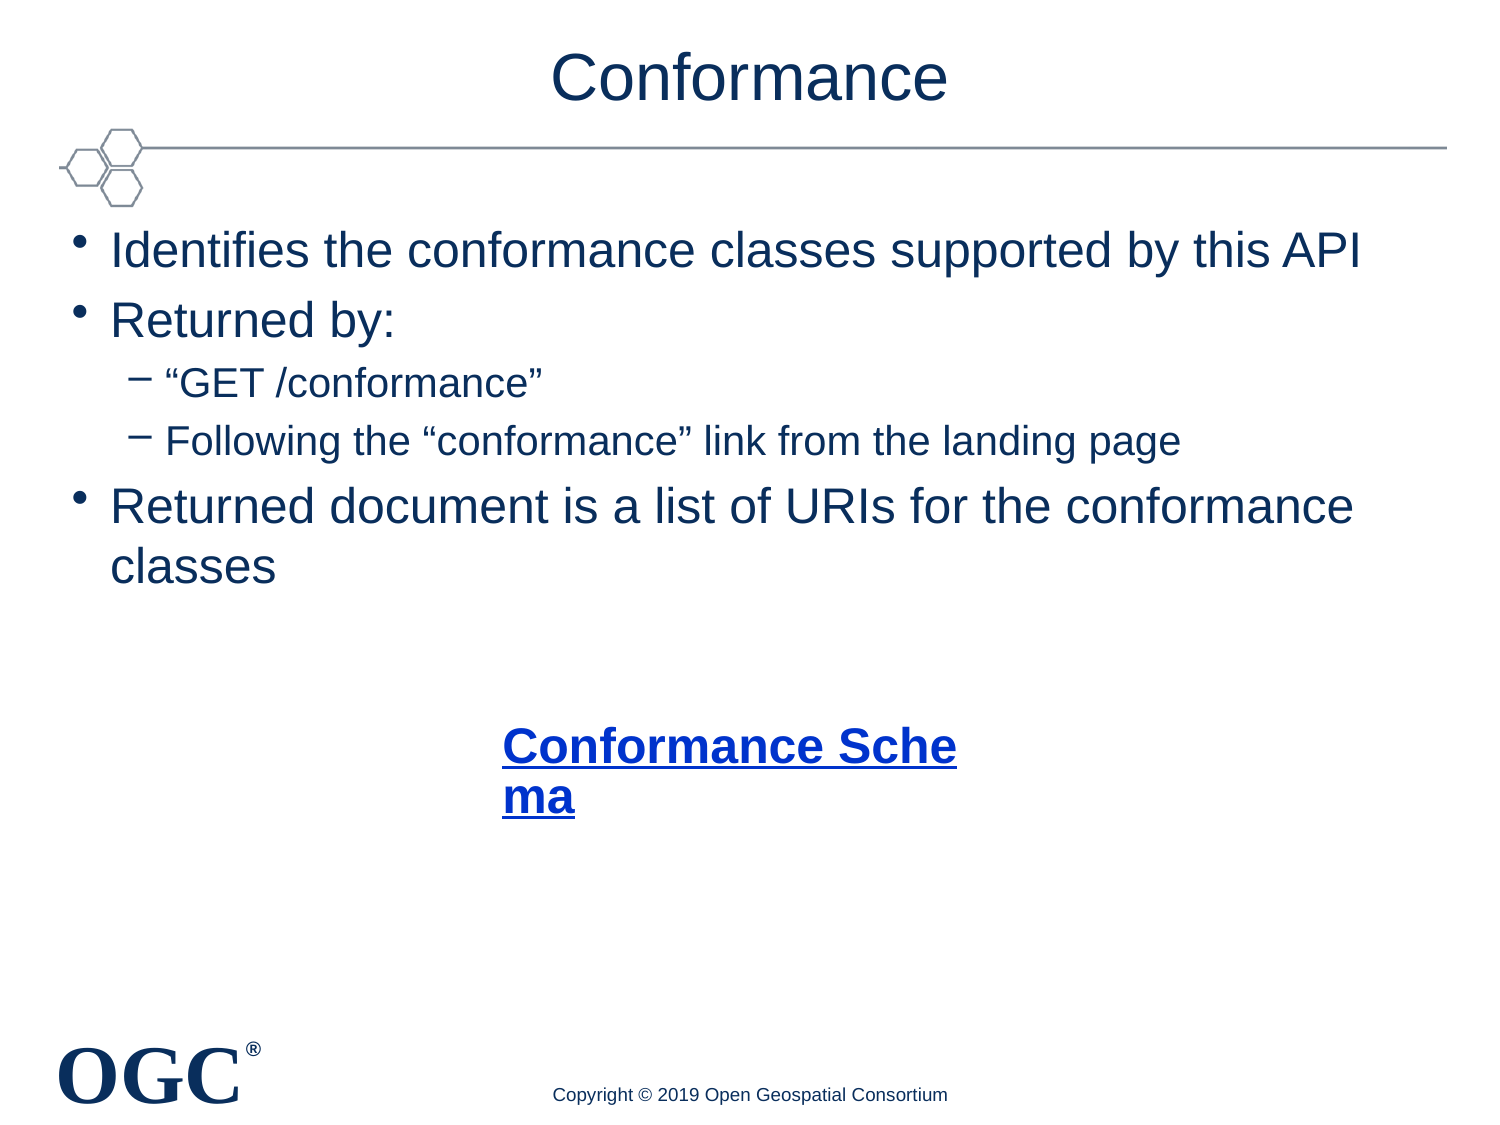

# Conformance
Identifies the conformance classes supported by this API
Returned by:
“GET /conformance”
Following the “conformance” link from the landing page
Returned document is a list of URIs for the conformance classes
Conformance Schema
Copyright © 2019 Open Geospatial Consortium